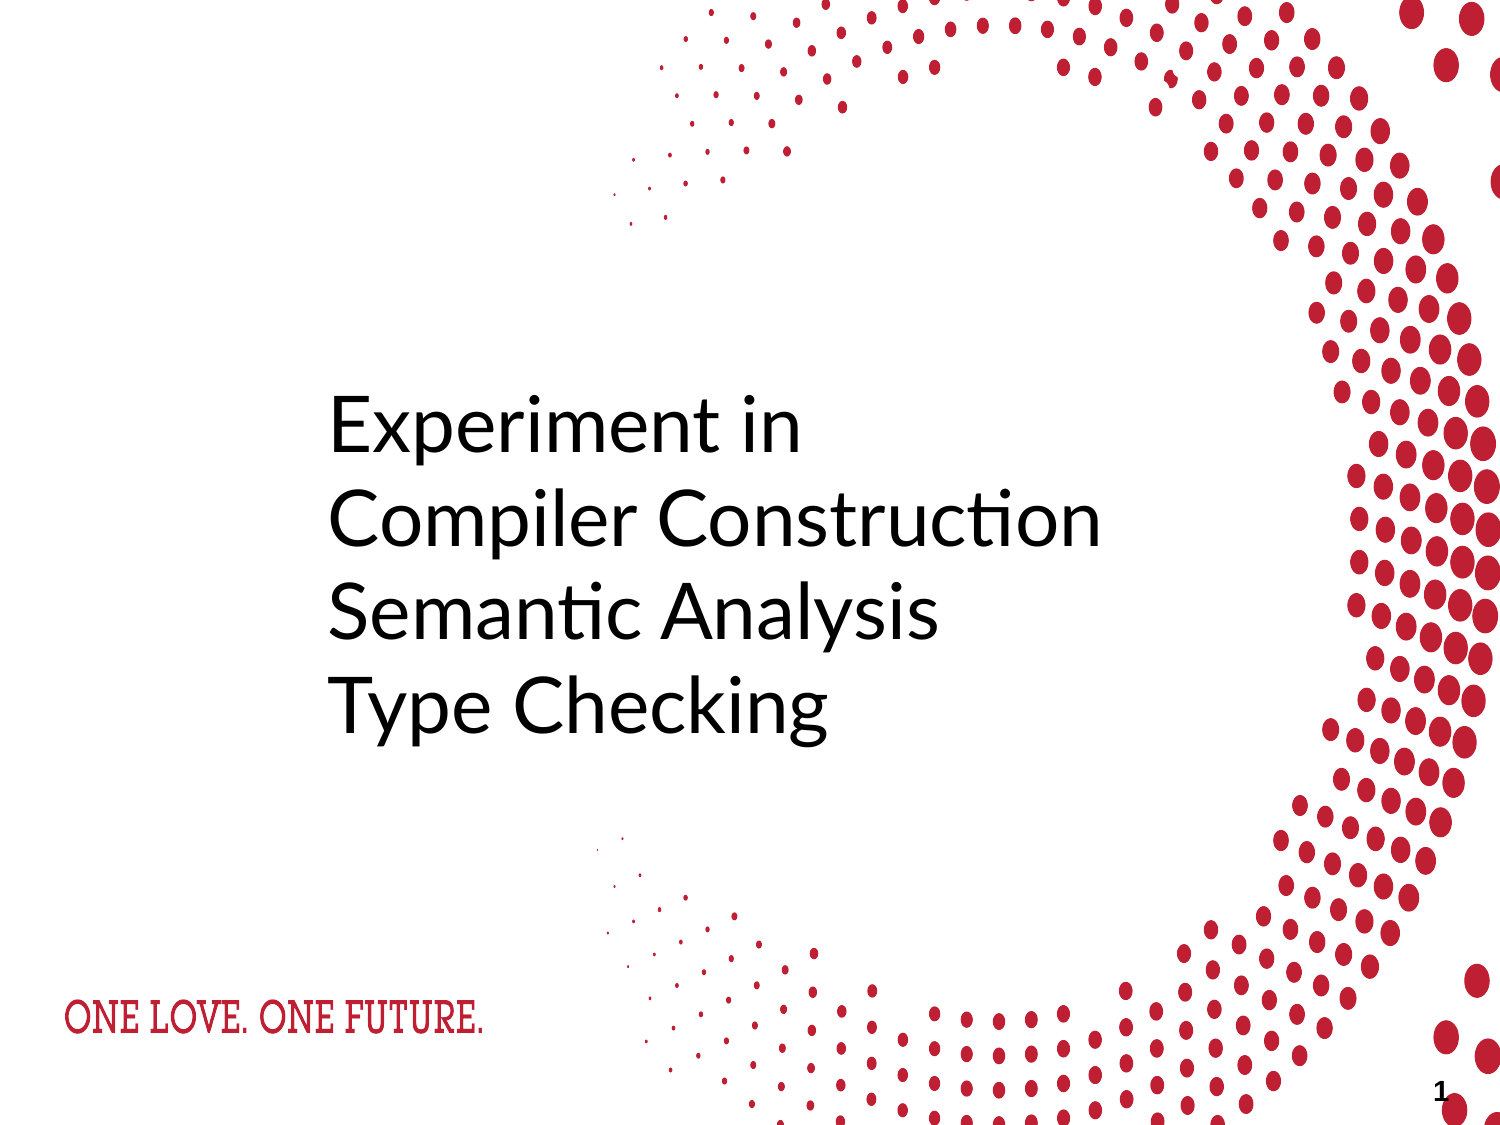

Experiment in
Compiler Construction
Semantic Analysis
Type Checking
1